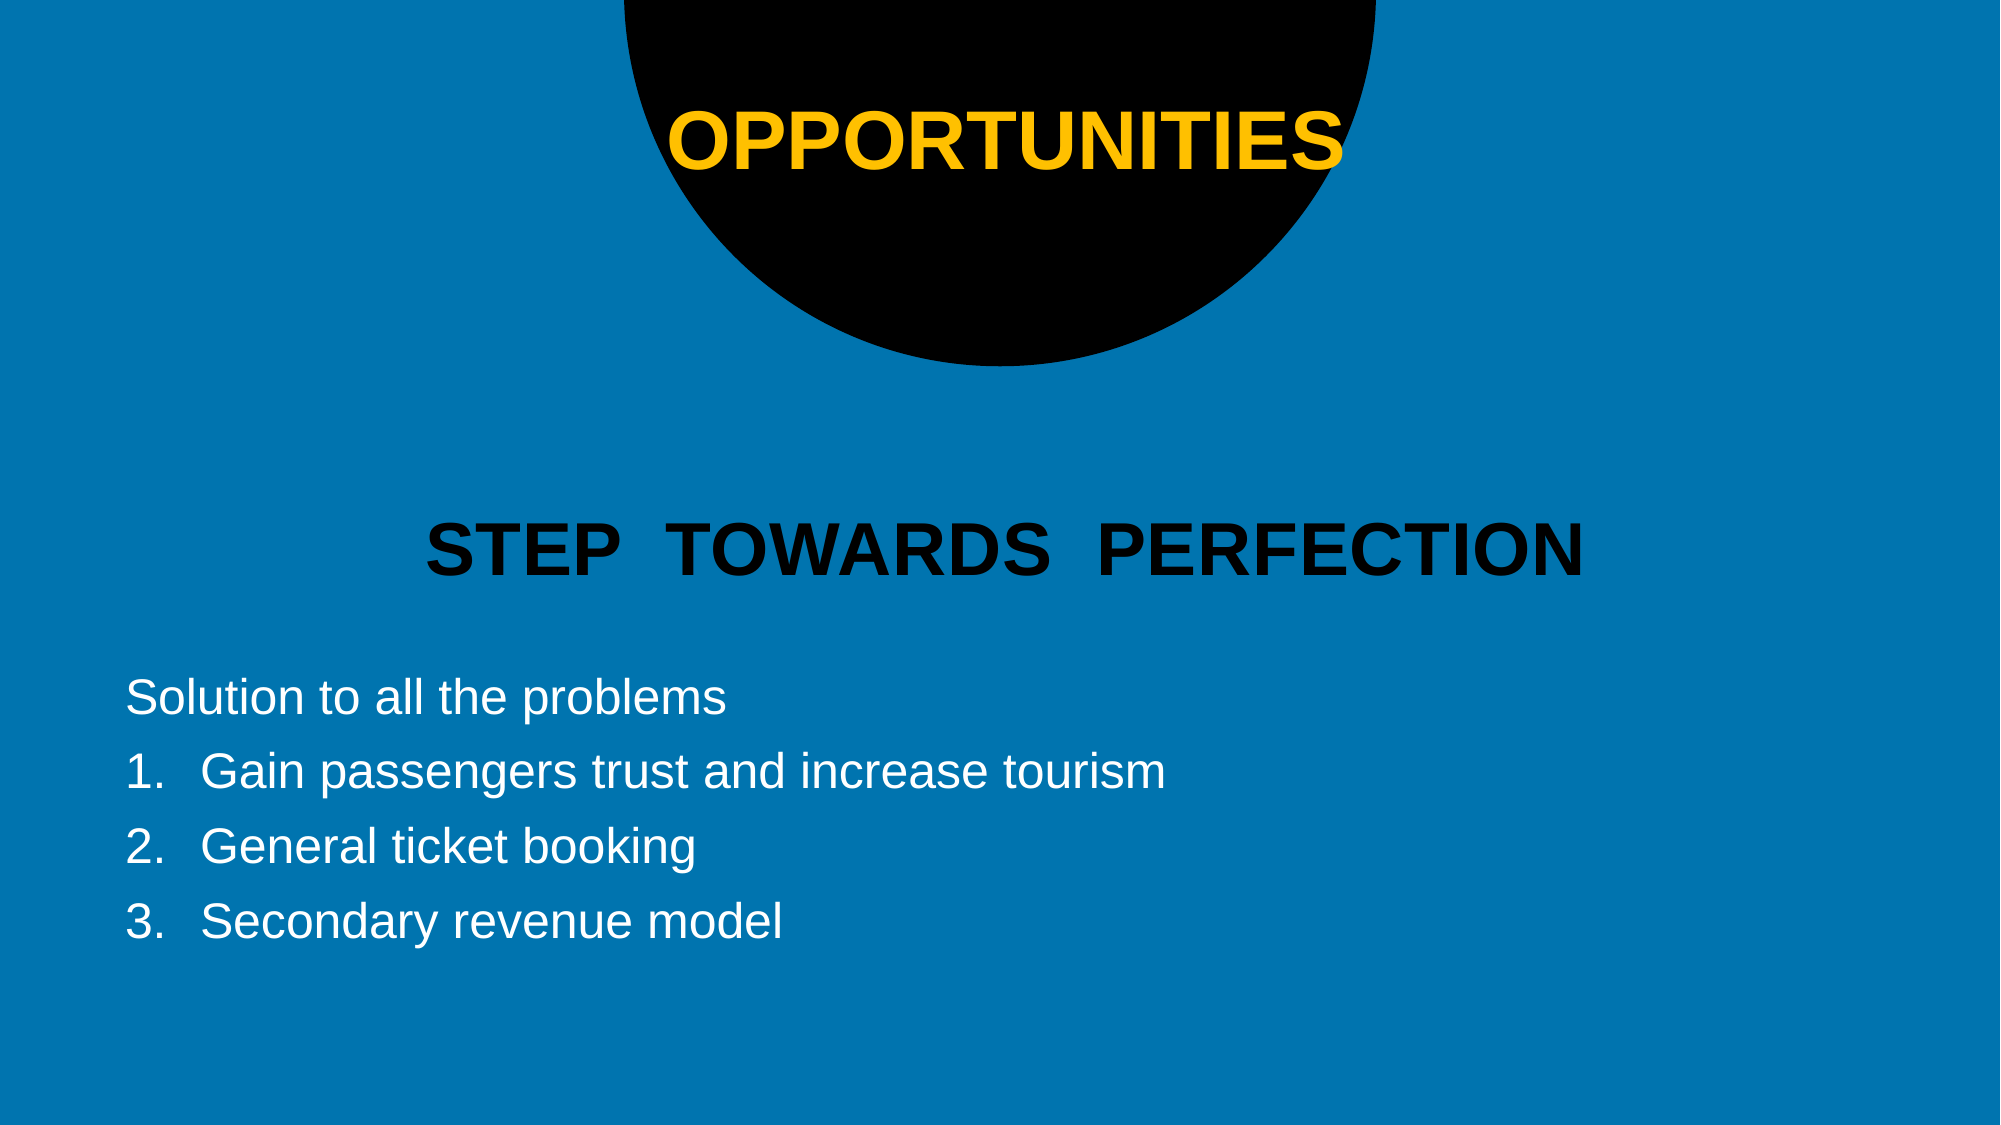

OPPORTUNITIES
# STEP  TOWARDS  PERFECTION
Solution to all the problems
Gain passengers trust and increase tourism
General ticket booking
Secondary revenue model